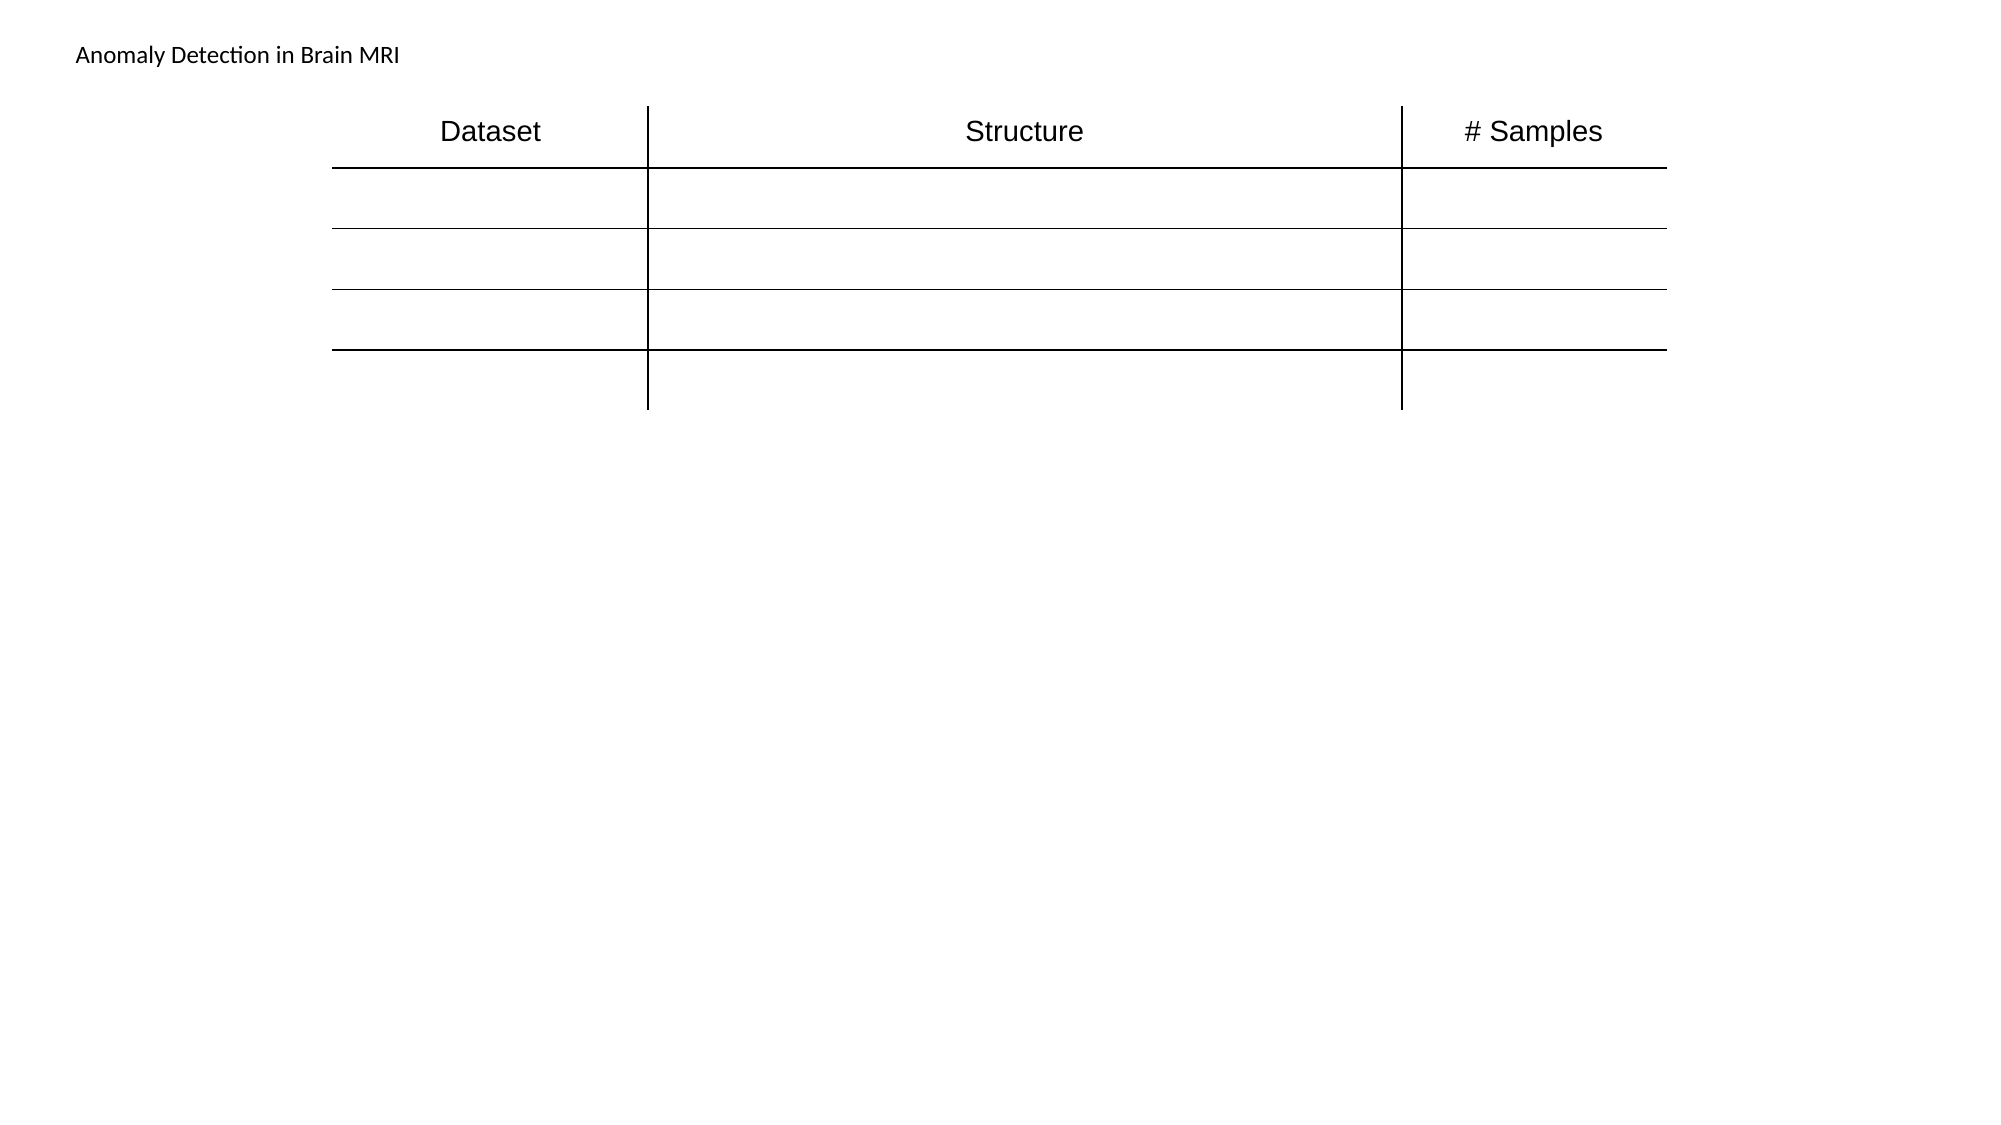

Anomaly Detection in Brain MRI
| Dataset | Structure | # Samples |
| --- | --- | --- |
|  |  |  |
|  |  |  |
|  |  |  |
|  |  |  |